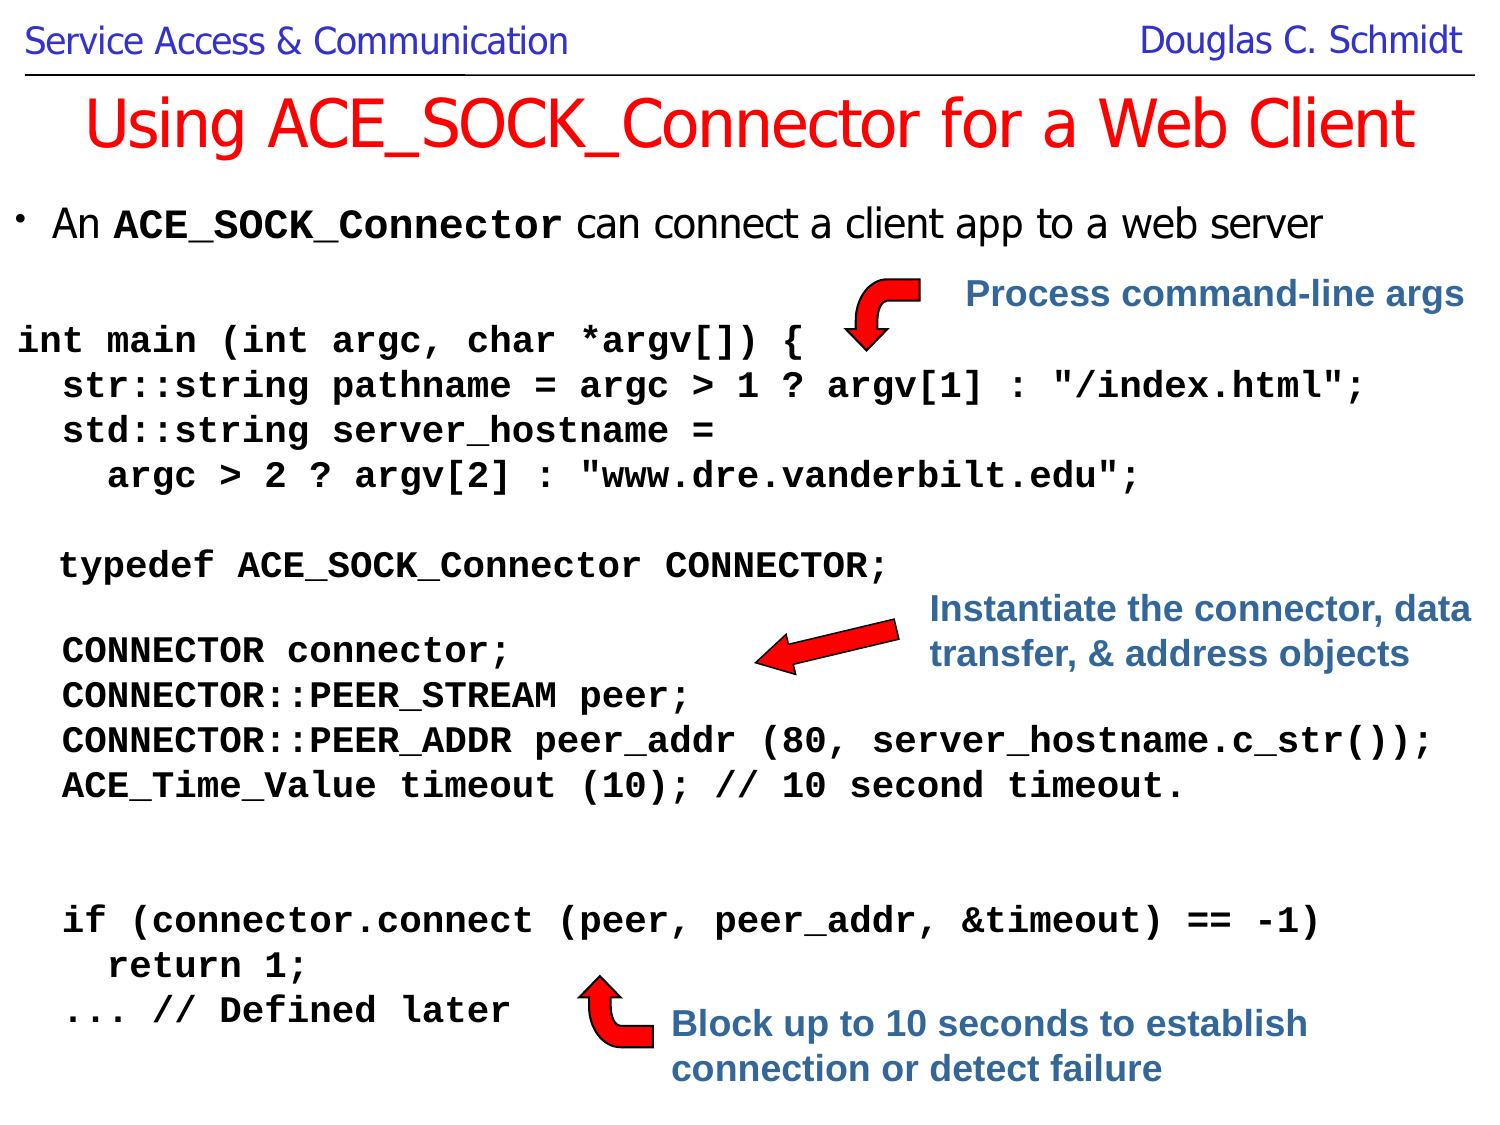

# Using ACE_SOCK_Connector for a Web Client
An ACE_SOCK_Connector can connect a client app to a web server
Process command-line args

int main (int argc, char *argv[]) {
  str::string pathname = argc > 1 ? argv[1] : "/index.html";
  std::string server_hostname =
    argc > 2 ? argv[2] : "www.dre.vanderbilt.edu";

	 typedef ACE_SOCK_Connector CONNECTOR;

  CONNECTOR connector;
  CONNECTOR::PEER_STREAM peer;
  CONNECTOR::PEER_ADDR peer_addr (80, server_hostname.c_str());
  ACE_Time_Value timeout (10); // 10 second timeout.

  if (connector.connect (peer, peer_addr, &timeout) == -1)
    return 1;
  ... // Defined later
Instantiate the connector, data transfer, & address objects

Block up to 10 seconds to establish connection or detect failure